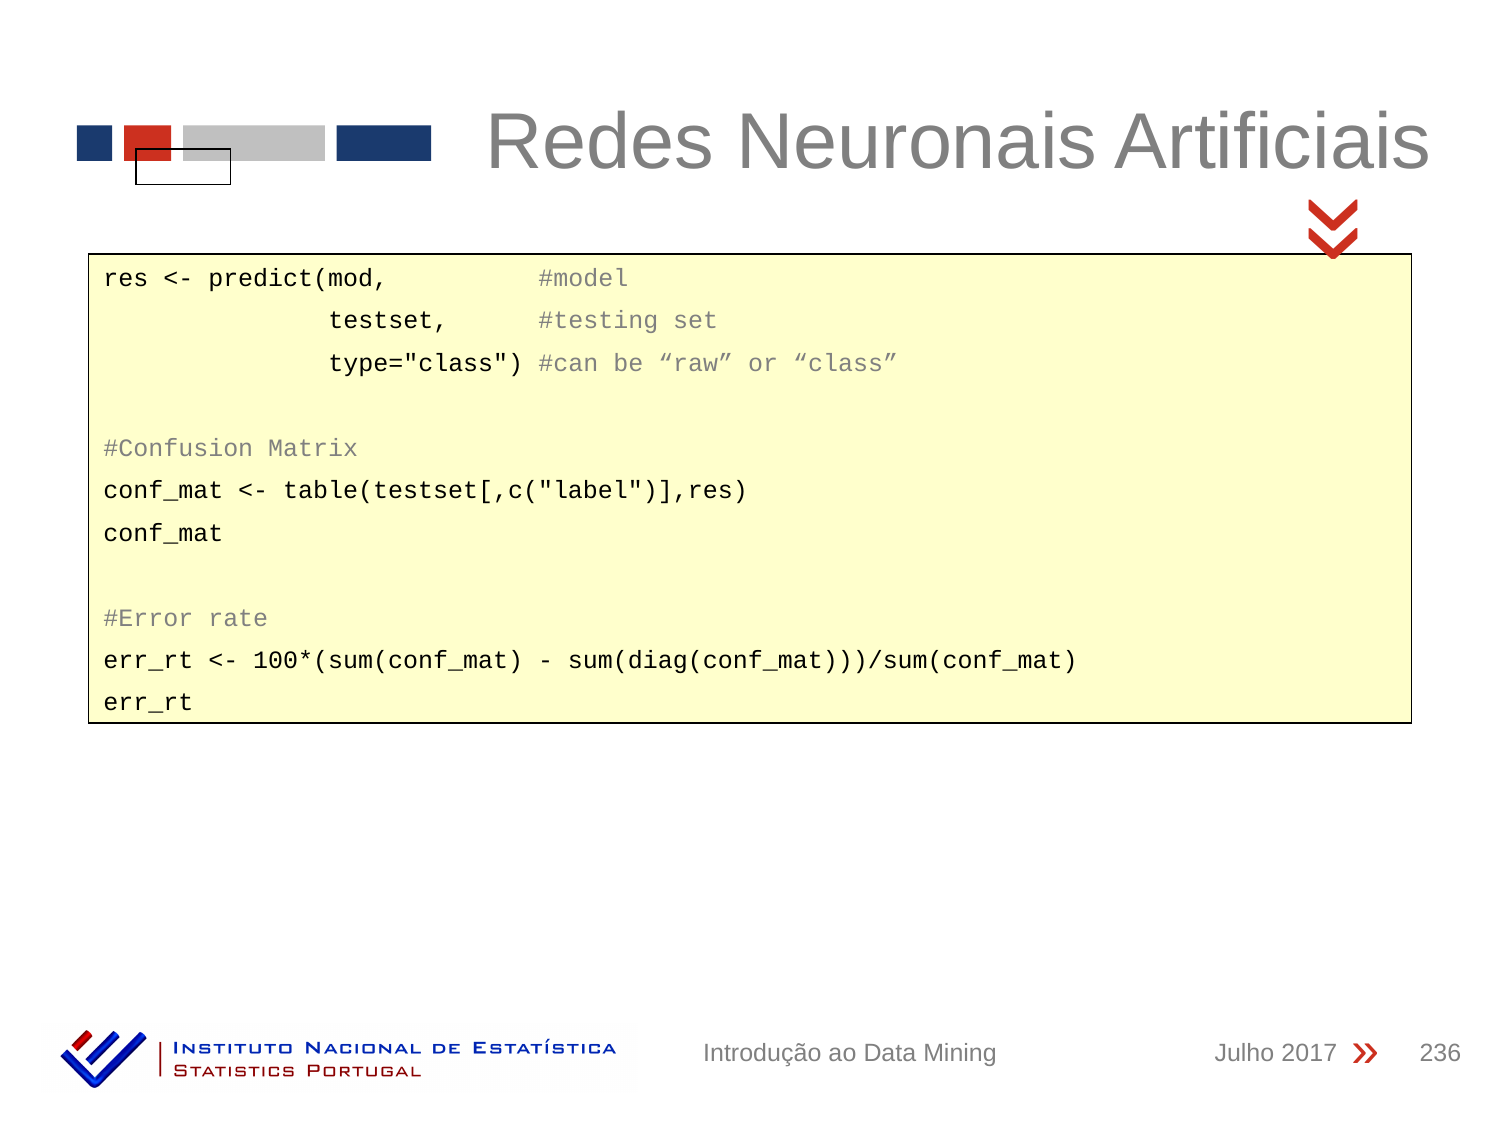

Redes Neuronais Artificiais
«
res <- predict(mod,          #model
               testset,      #testing set
               type="class") #can be “raw” or “class”

#Confusion Matrix
conf_mat <- table(testset[,c("label")],res)
conf_mat

#Error rate
err_rt <- 100*(sum(conf_mat) - sum(diag(conf_mat)))/sum(conf_mat)
err_rt
Introdução ao Data Mining
Julho 2017
236
«